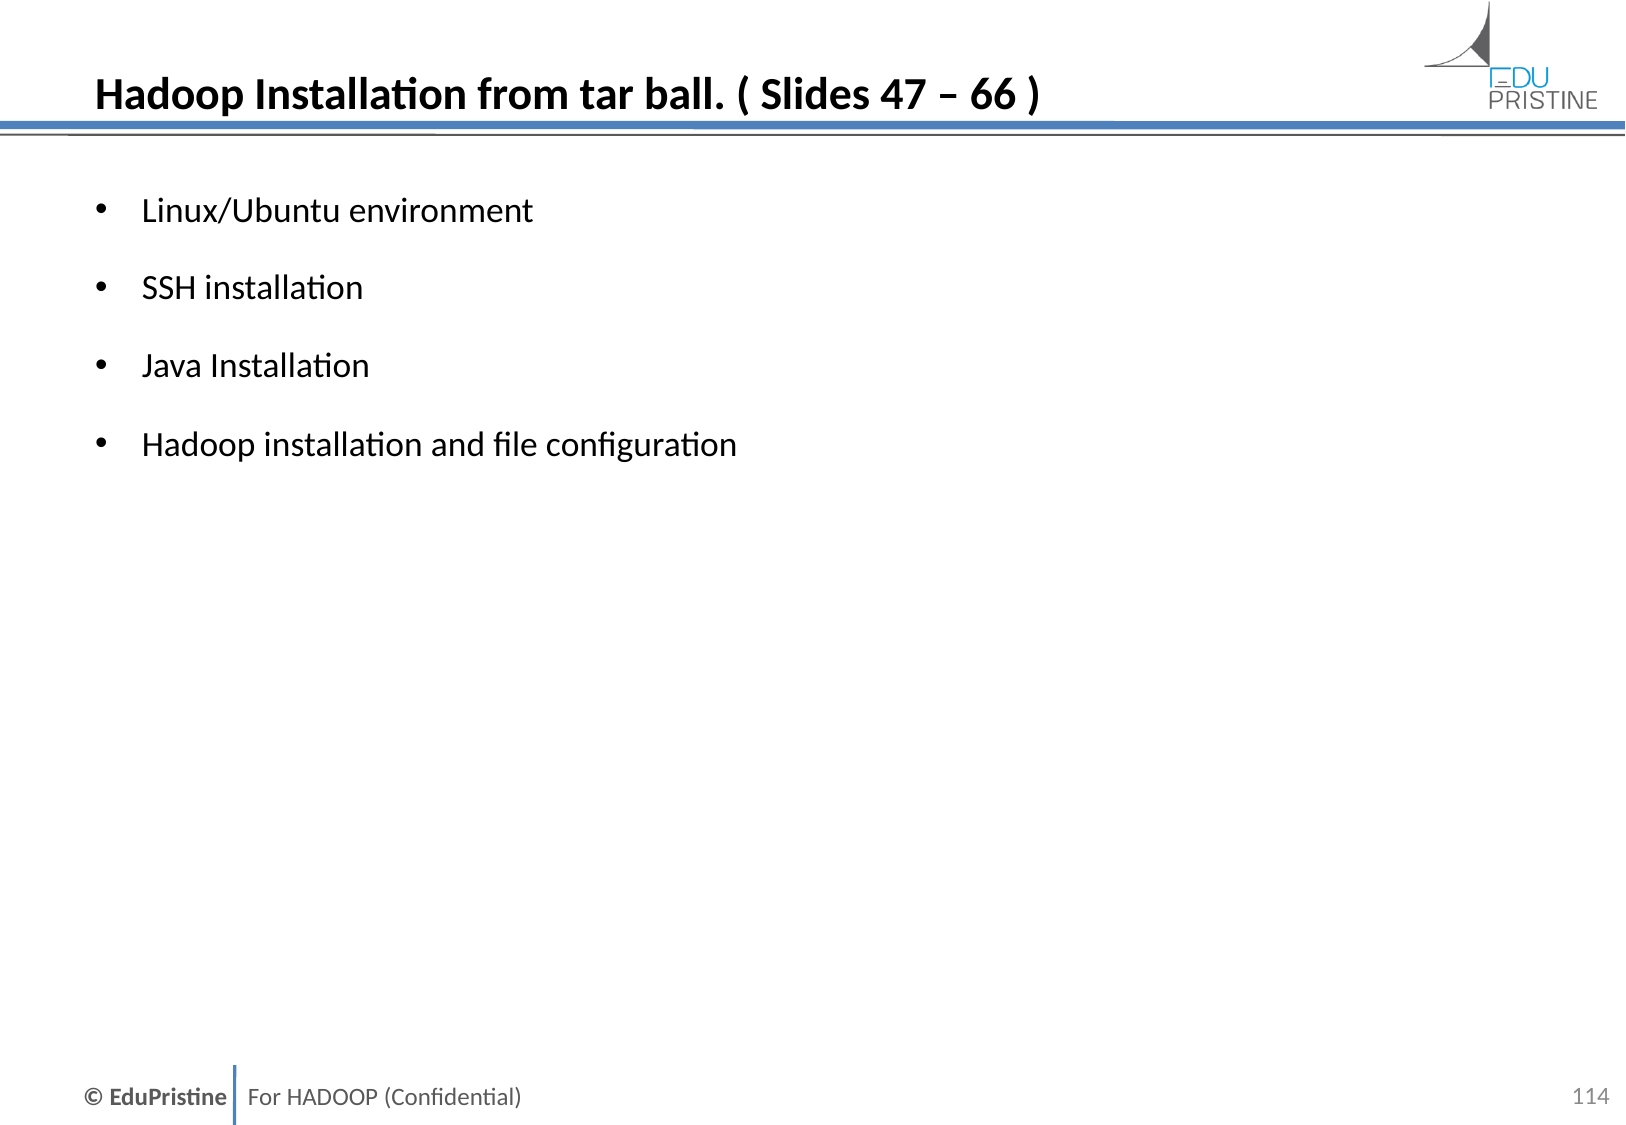

# Hadoop Installation from tar ball. ( Slides 47 – 66 )
Linux/Ubuntu environment
SSH installation
Java Installation
Hadoop installation and file configuration
114